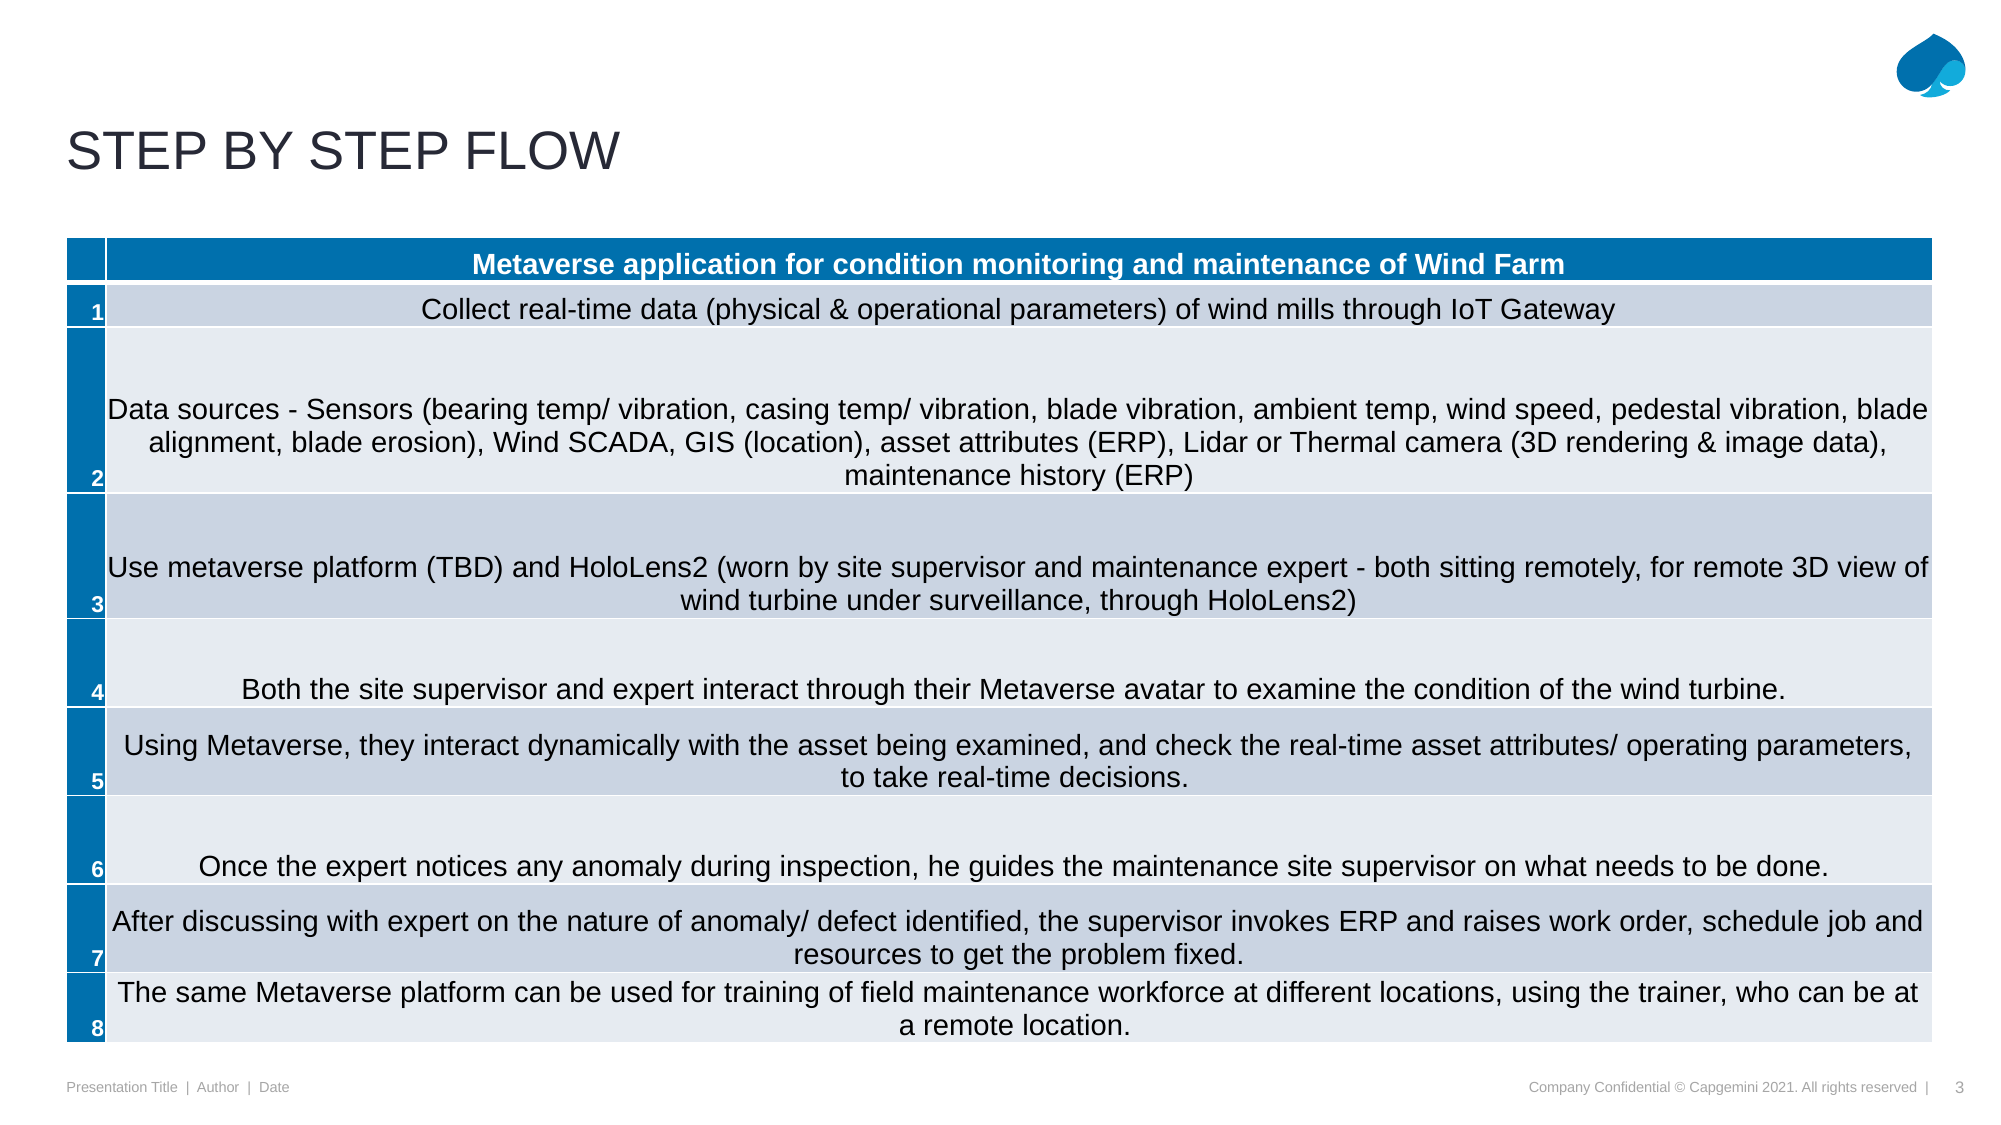

# STEP BY STEP FLOW
|  | Metaverse application for condition monitoring and maintenance of Wind Farm |
| --- | --- |
| 1 | Collect real-time data (physical & operational parameters) of wind mills through IoT Gateway |
| 2 | Data sources - Sensors (bearing temp/ vibration, casing temp/ vibration, blade vibration, ambient temp, wind speed, pedestal vibration, blade alignment, blade erosion), Wind SCADA, GIS (location), asset attributes (ERP), Lidar or Thermal camera (3D rendering & image data), maintenance history (ERP) |
| 3 | Use metaverse platform (TBD) and HoloLens2 (worn by site supervisor and maintenance expert - both sitting remotely, for remote 3D view of wind turbine under surveillance, through HoloLens2) |
| 4 | Both the site supervisor and expert interact through their Metaverse avatar to examine the condition of the wind turbine. |
| 5 | Using Metaverse, they interact dynamically with the asset being examined, and check the real-time asset attributes/ operating parameters, to take real-time decisions. |
| 6 | Once the expert notices any anomaly during inspection, he guides the maintenance site supervisor on what needs to be done. |
| 7 | After discussing with expert on the nature of anomaly/ defect identified, the supervisor invokes ERP and raises work order, schedule job and resources to get the problem fixed. |
| 8 | The same Metaverse platform can be used for training of field maintenance workforce at different locations, using the trainer, who can be at a remote location. |